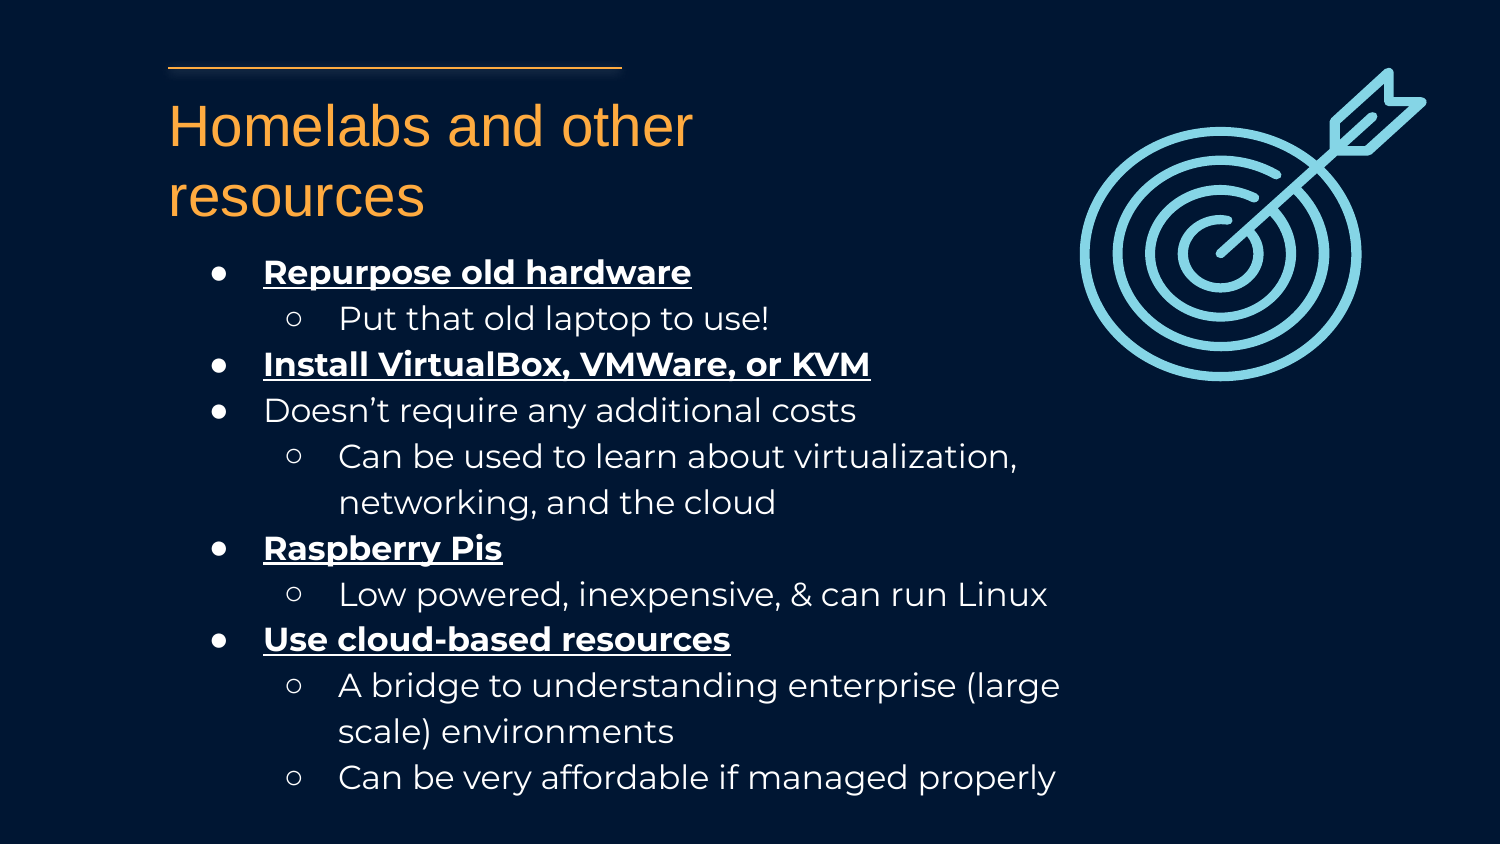

Homelabs and other resources
Repurpose old hardware
Put that old laptop to use!
Install VirtualBox, VMWare, or KVM
Doesn’t require any additional costs
Can be used to learn about virtualization, networking, and the cloud
Raspberry Pis
Low powered, inexpensive, & can run Linux
Use cloud-based resources
A bridge to understanding enterprise (large scale) environments
Can be very affordable if managed properly